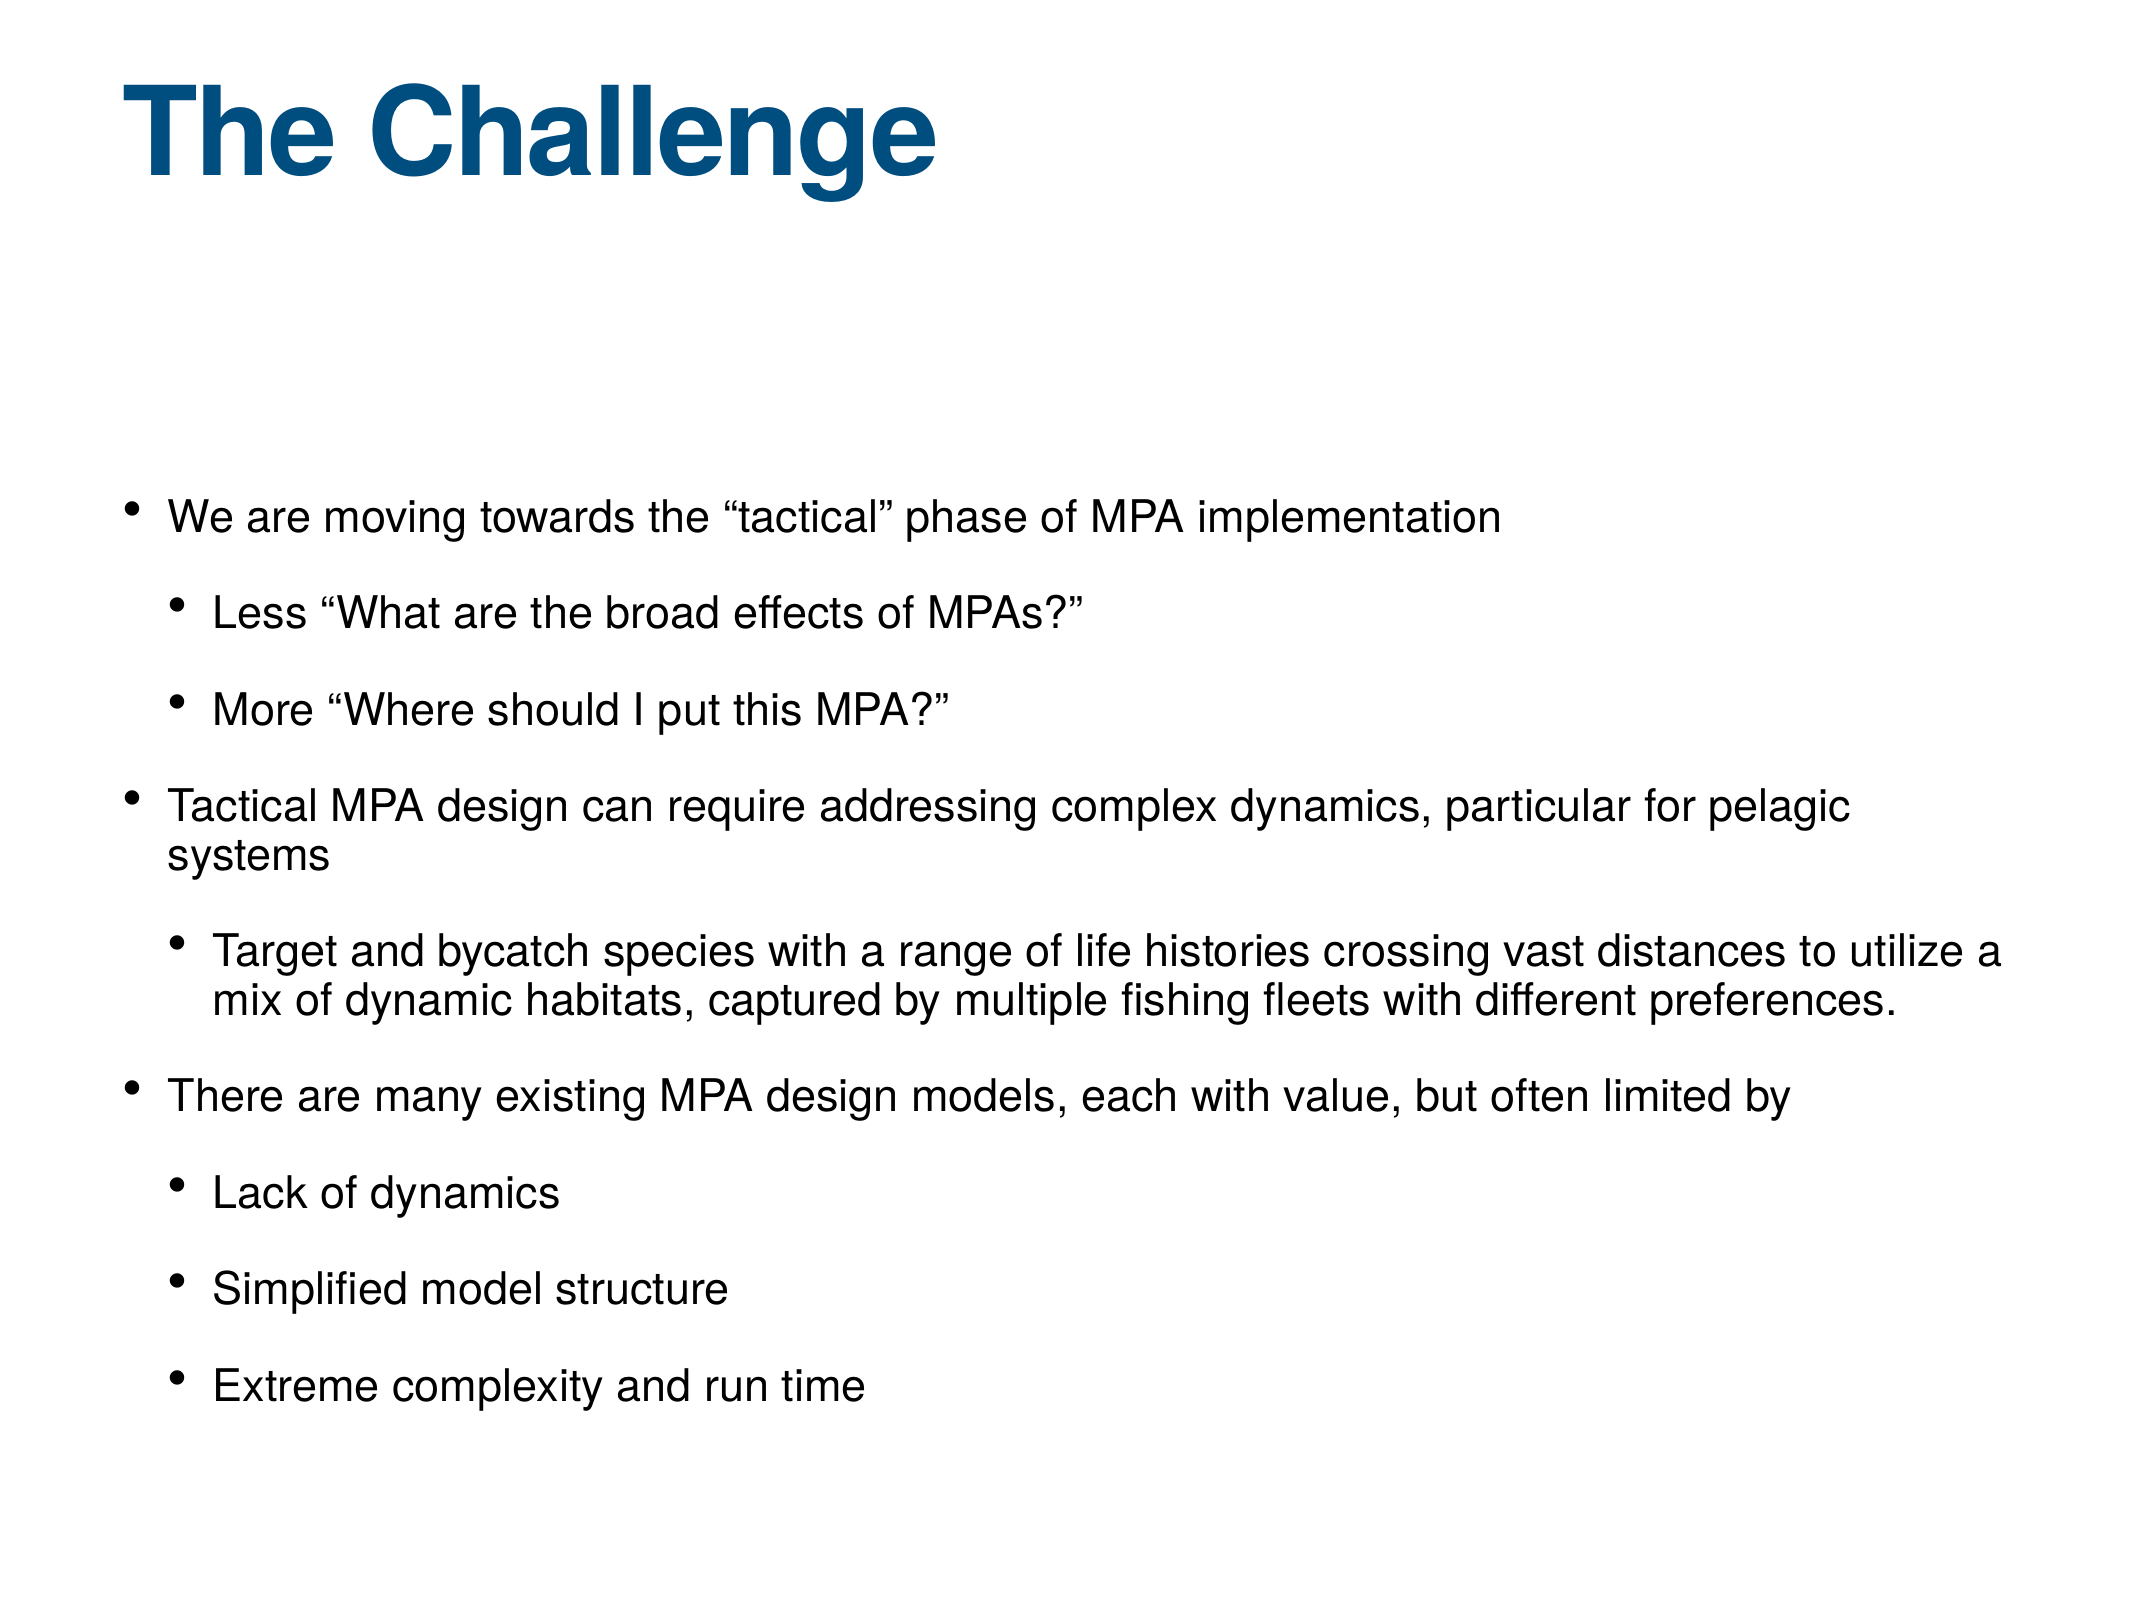

# The Challenge

We are moving towards the “tactical” phase of MPA implementation
Less “What are the broad effects of MPAs?”
More “Where should I put this MPA?”
Tactical MPA design can require addressing complex dynamics, particular for pelagic systems
Target and bycatch species with a range of life histories crossing vast distances to utilize a mix of dynamic habitats, captured by multiple fishing fleets with different preferences.
There are many existing MPA design models, each with value, but often limited by
Lack of dynamics
Simplified model structure
Extreme complexity and run time